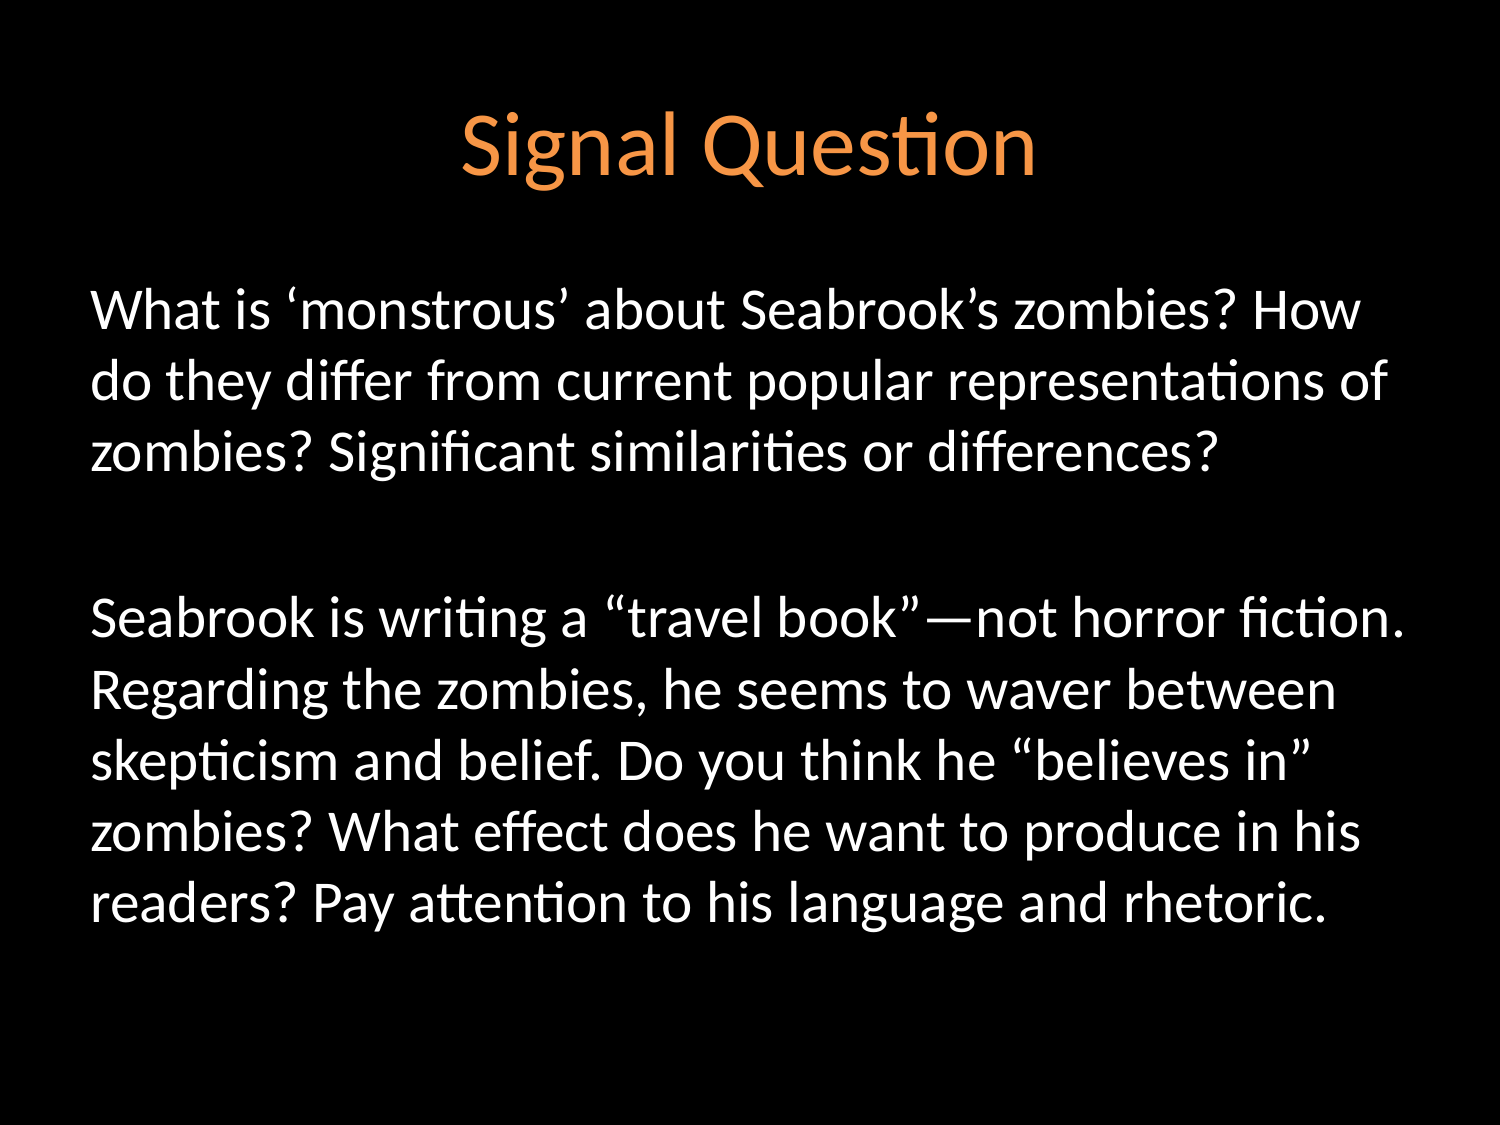

# Signal Question
What is ‘monstrous’ about Seabrook’s zombies? How do they differ from current popular representations of zombies? Significant similarities or differences?

Seabrook is writing a “travel book”—not horror fiction. Regarding the zombies, he seems to waver between skepticism and belief. Do you think he “believes in” zombies? What effect does he want to produce in his readers? Pay attention to his language and rhetoric.